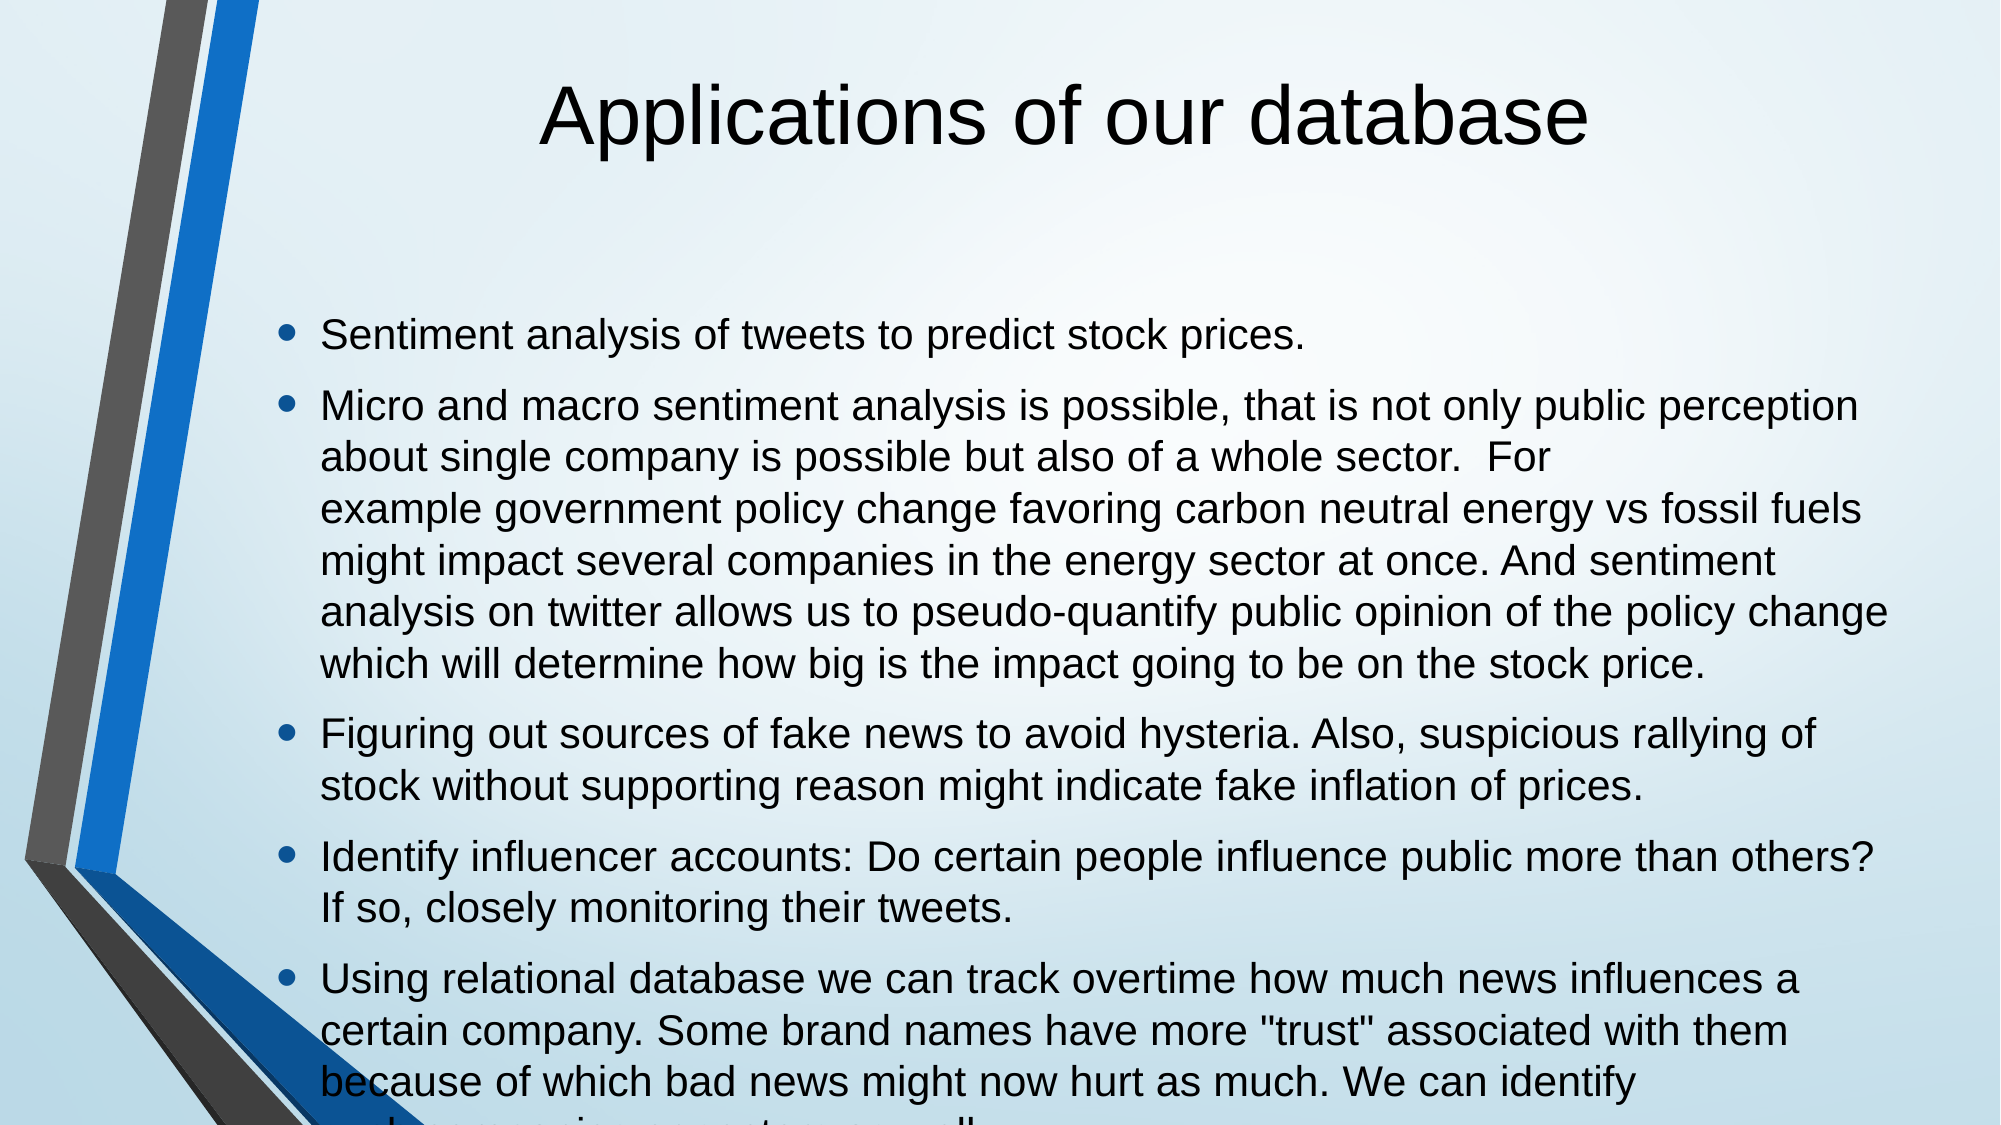

# Applications of our database
Sentiment analysis of tweets to predict stock prices.
Micro and macro sentiment analysis is possible, that is not only public perception about single company is possible but also of a whole sector.  For example government policy change favoring carbon neutral energy vs fossil fuels might impact several companies in the energy sector at once. And sentiment analysis on twitter allows us to pseudo-quantify public opinion of the policy change which will determine how big is the impact going to be on the stock price.
Figuring out sources of fake news to avoid hysteria. Also, suspicious rallying of stock without supporting reason might indicate fake inflation of prices.
Identify influencer accounts: Do certain people influence public more than others? If so, closely monitoring their tweets.
Using relational database we can track overtime how much news influences a certain company. Some brand names have more "trust" associated with them because of which bad news might now hurt as much. We can identify such companies or sectors as well.